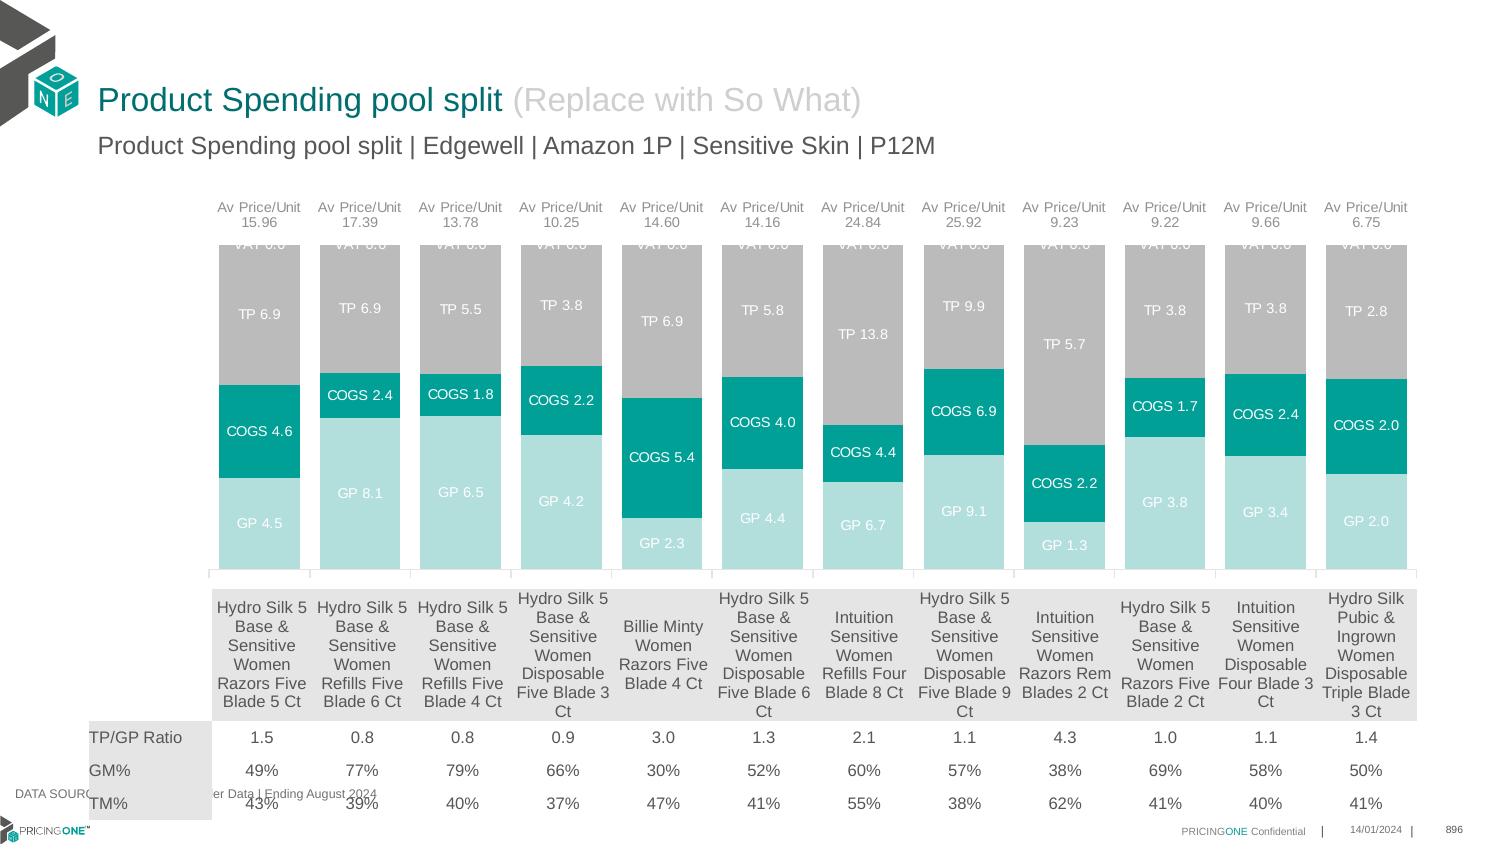

# Product Spending pool split (Replace with So What)
Product Spending pool split | Edgewell | Amazon 1P | Sensitive Skin | P12M

### Chart

| Category | GP | COGS | TP | VAT |
|---|---|---|---|---|
| Av Price/Unit 15.96 | 4.480582334788087 | 4.571983711630114 | 6.90783861731461 | 0.0 |
| Av Price/Unit 17.39 | 8.10223093232646 | 2.421214028463549 | 6.863878543803599 | 0.0 |
| Av Price/Unit 13.78 | 6.5095320304478195 | 1.771388887367715 | 5.50138539490437 | 0.0 |
| Av Price/Unit 10.25 | 4.234094848762603 | 2.1861952703941334 | 3.8335644912923934 | 0.0 |
| Av Price/Unit 14.60 | 2.3033351608820203 | 5.385810585570582 | 6.908095316767706 | 0.0 |
| Av Price/Unit 14.16 | 4.377017374654559 | 3.9983860086853538 | 5.78646001973944 | 0.0 |
| Av Price/Unit 24.84 | 6.69992998177903 | 4.3839520622825905 | 13.758063657445751 | 0.0 |
| Av Price/Unit 25.92 | 9.106821555181781 | 6.893765247768146 | 9.916349411308062 | 0.0 |
| Av Price/Unit 9.23 | 1.3407411450038795 | 2.187834370533709 | 5.70258949732533 | 0.0 |
| Av Price/Unit 9.22 | 3.7641213291511475 | 1.684448598314056 | 3.7688344965039535 | 0.0 |
| Av Price/Unit 9.66 | 3.383520777118187 | 2.4325572199522014 | 3.8400780433274244 | 0.0 |
| Av Price/Unit 6.75 | 1.9912999999999998 | 1.9669000000000003 | 2.7880175792507207 | 0.0 |
|  | Hydro Silk 5 Base & Sensitive Women Razors Five Blade 5 Ct | Hydro Silk 5 Base & Sensitive Women Refills Five Blade 6 Ct | Hydro Silk 5 Base & Sensitive Women Refills Five Blade 4 Ct | Hydro Silk 5 Base & Sensitive Women Disposable Five Blade 3 Ct | Billie Minty Women Razors Five Blade 4 Ct | Hydro Silk 5 Base & Sensitive Women Disposable Five Blade 6 Ct | Intuition Sensitive Women Refills Four Blade 8 Ct | Hydro Silk 5 Base & Sensitive Women Disposable Five Blade 9 Ct | Intuition Sensitive Women Razors Rem Blades 2 Ct | Hydro Silk 5 Base & Sensitive Women Razors Five Blade 2 Ct | Intuition Sensitive Women Disposable Four Blade 3 Ct | Hydro Silk Pubic & Ingrown Women Disposable Triple Blade 3 Ct |
| --- | --- | --- | --- | --- | --- | --- | --- | --- | --- | --- | --- | --- |
| TP/GP Ratio | 1.5 | 0.8 | 0.8 | 0.9 | 3.0 | 1.3 | 2.1 | 1.1 | 4.3 | 1.0 | 1.1 | 1.4 |
| GM% | 49% | 77% | 79% | 66% | 30% | 52% | 60% | 57% | 38% | 69% | 58% | 50% |
| TM% | 43% | 39% | 40% | 37% | 47% | 41% | 55% | 38% | 62% | 41% | 40% | 41% |
DATA SOURCE: Trade Panel/Retailer Data | Ending August 2024

14/01/2024
896